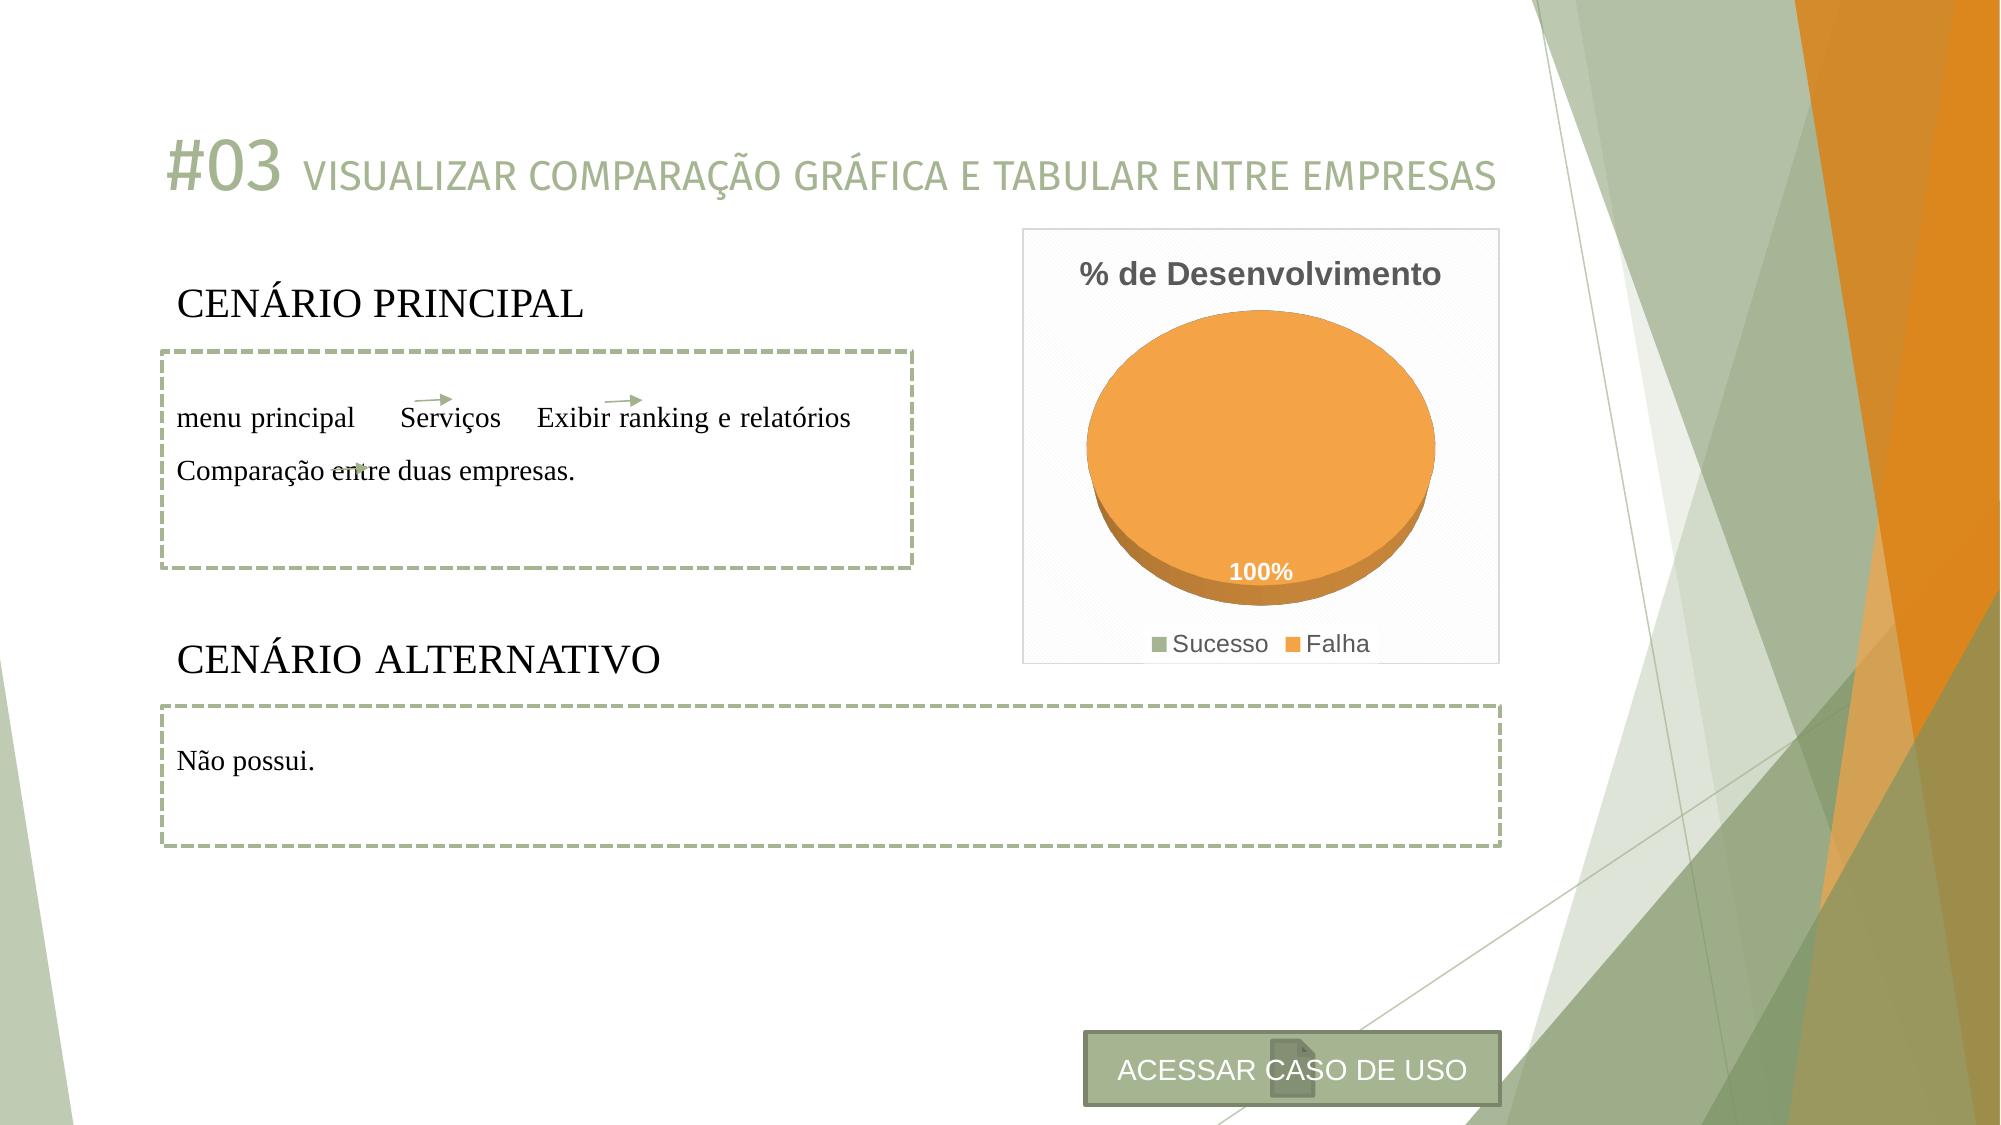

# #03 VISUALIZAR COMPARAÇÃO GRÁFICA E TABULAR ENTRE EMPRESAS

[unsupported chart]

CENÁRIO PRINCIPAL
menu principal     Serviços    Exibir ranking e relatórios      Comparação entre duas empresas.

CENÁRIO ALTERNATIVO
Não possui.

ACESSAR CASO DE USO